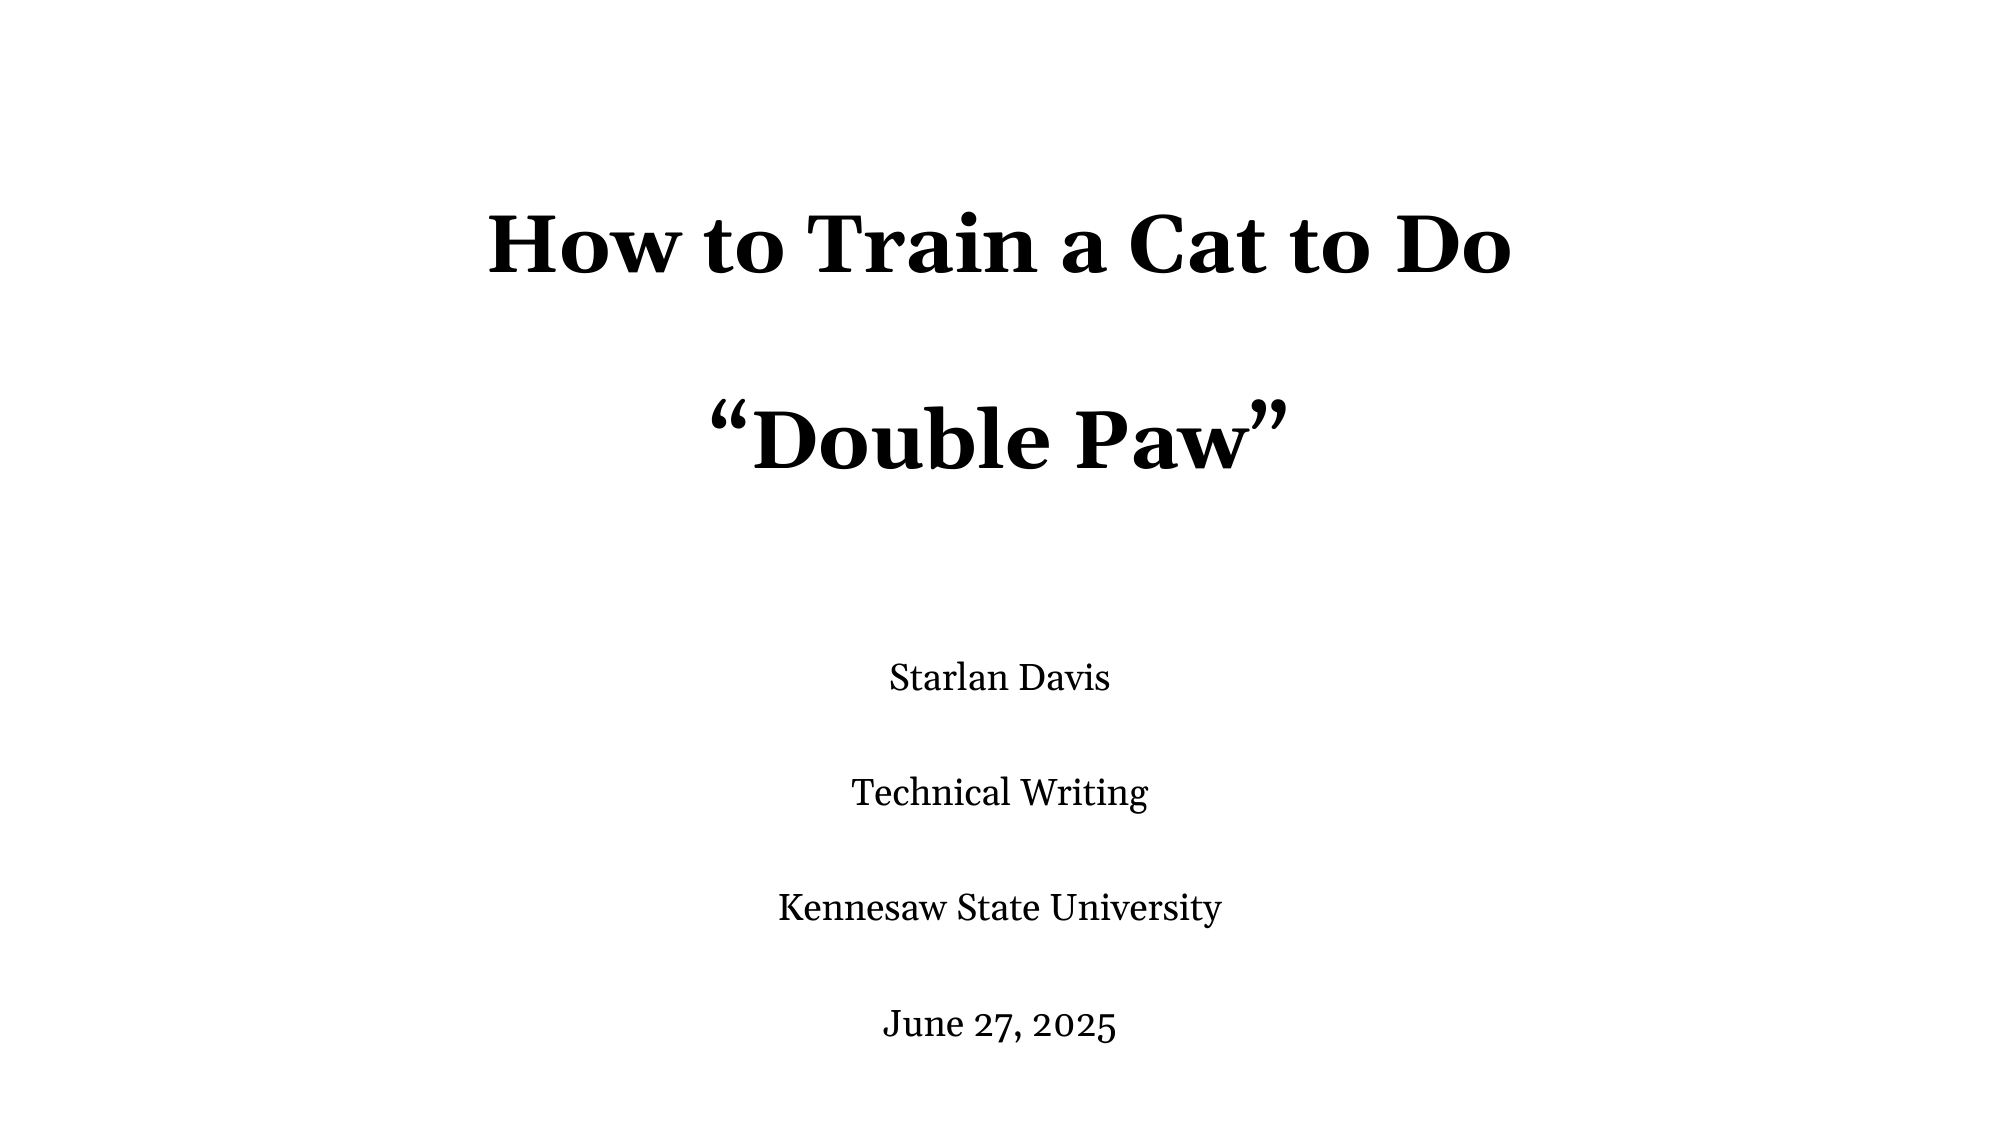

# How to Train a Cat to Do “Double Paw”
Starlan Davis
Technical Writing
Kennesaw State University
June 27, 2025